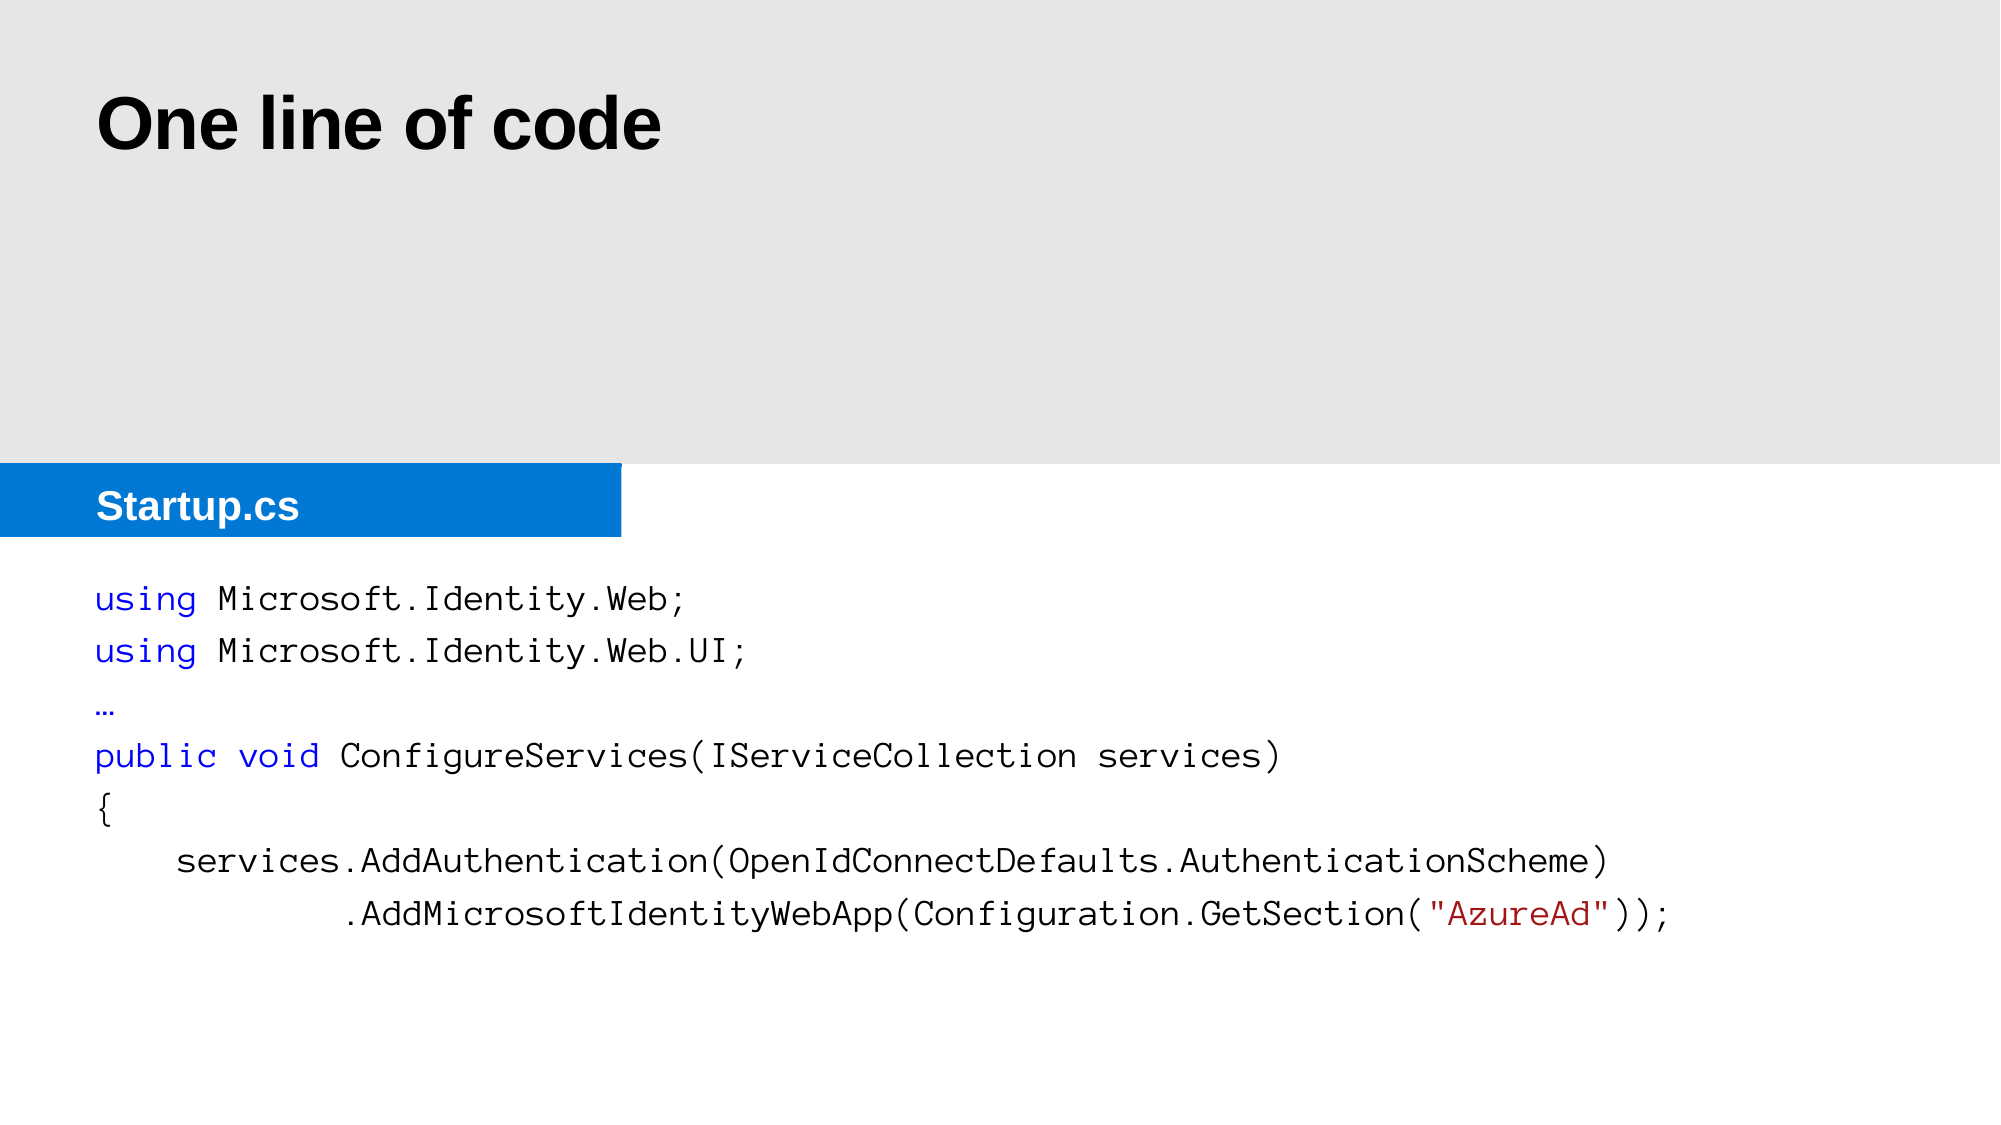

# One line of code

Startup.cs
using Microsoft.Identity.Web;
using Microsoft.Identity.Web.UI;
…
public void ConfigureServices(IServiceCollection services)
{
    services.AddAuthentication(OpenIdConnectDefaults.AuthenticationScheme)
            .AddMicrosoftIdentityWebApp(Configuration.GetSection("AzureAd"));